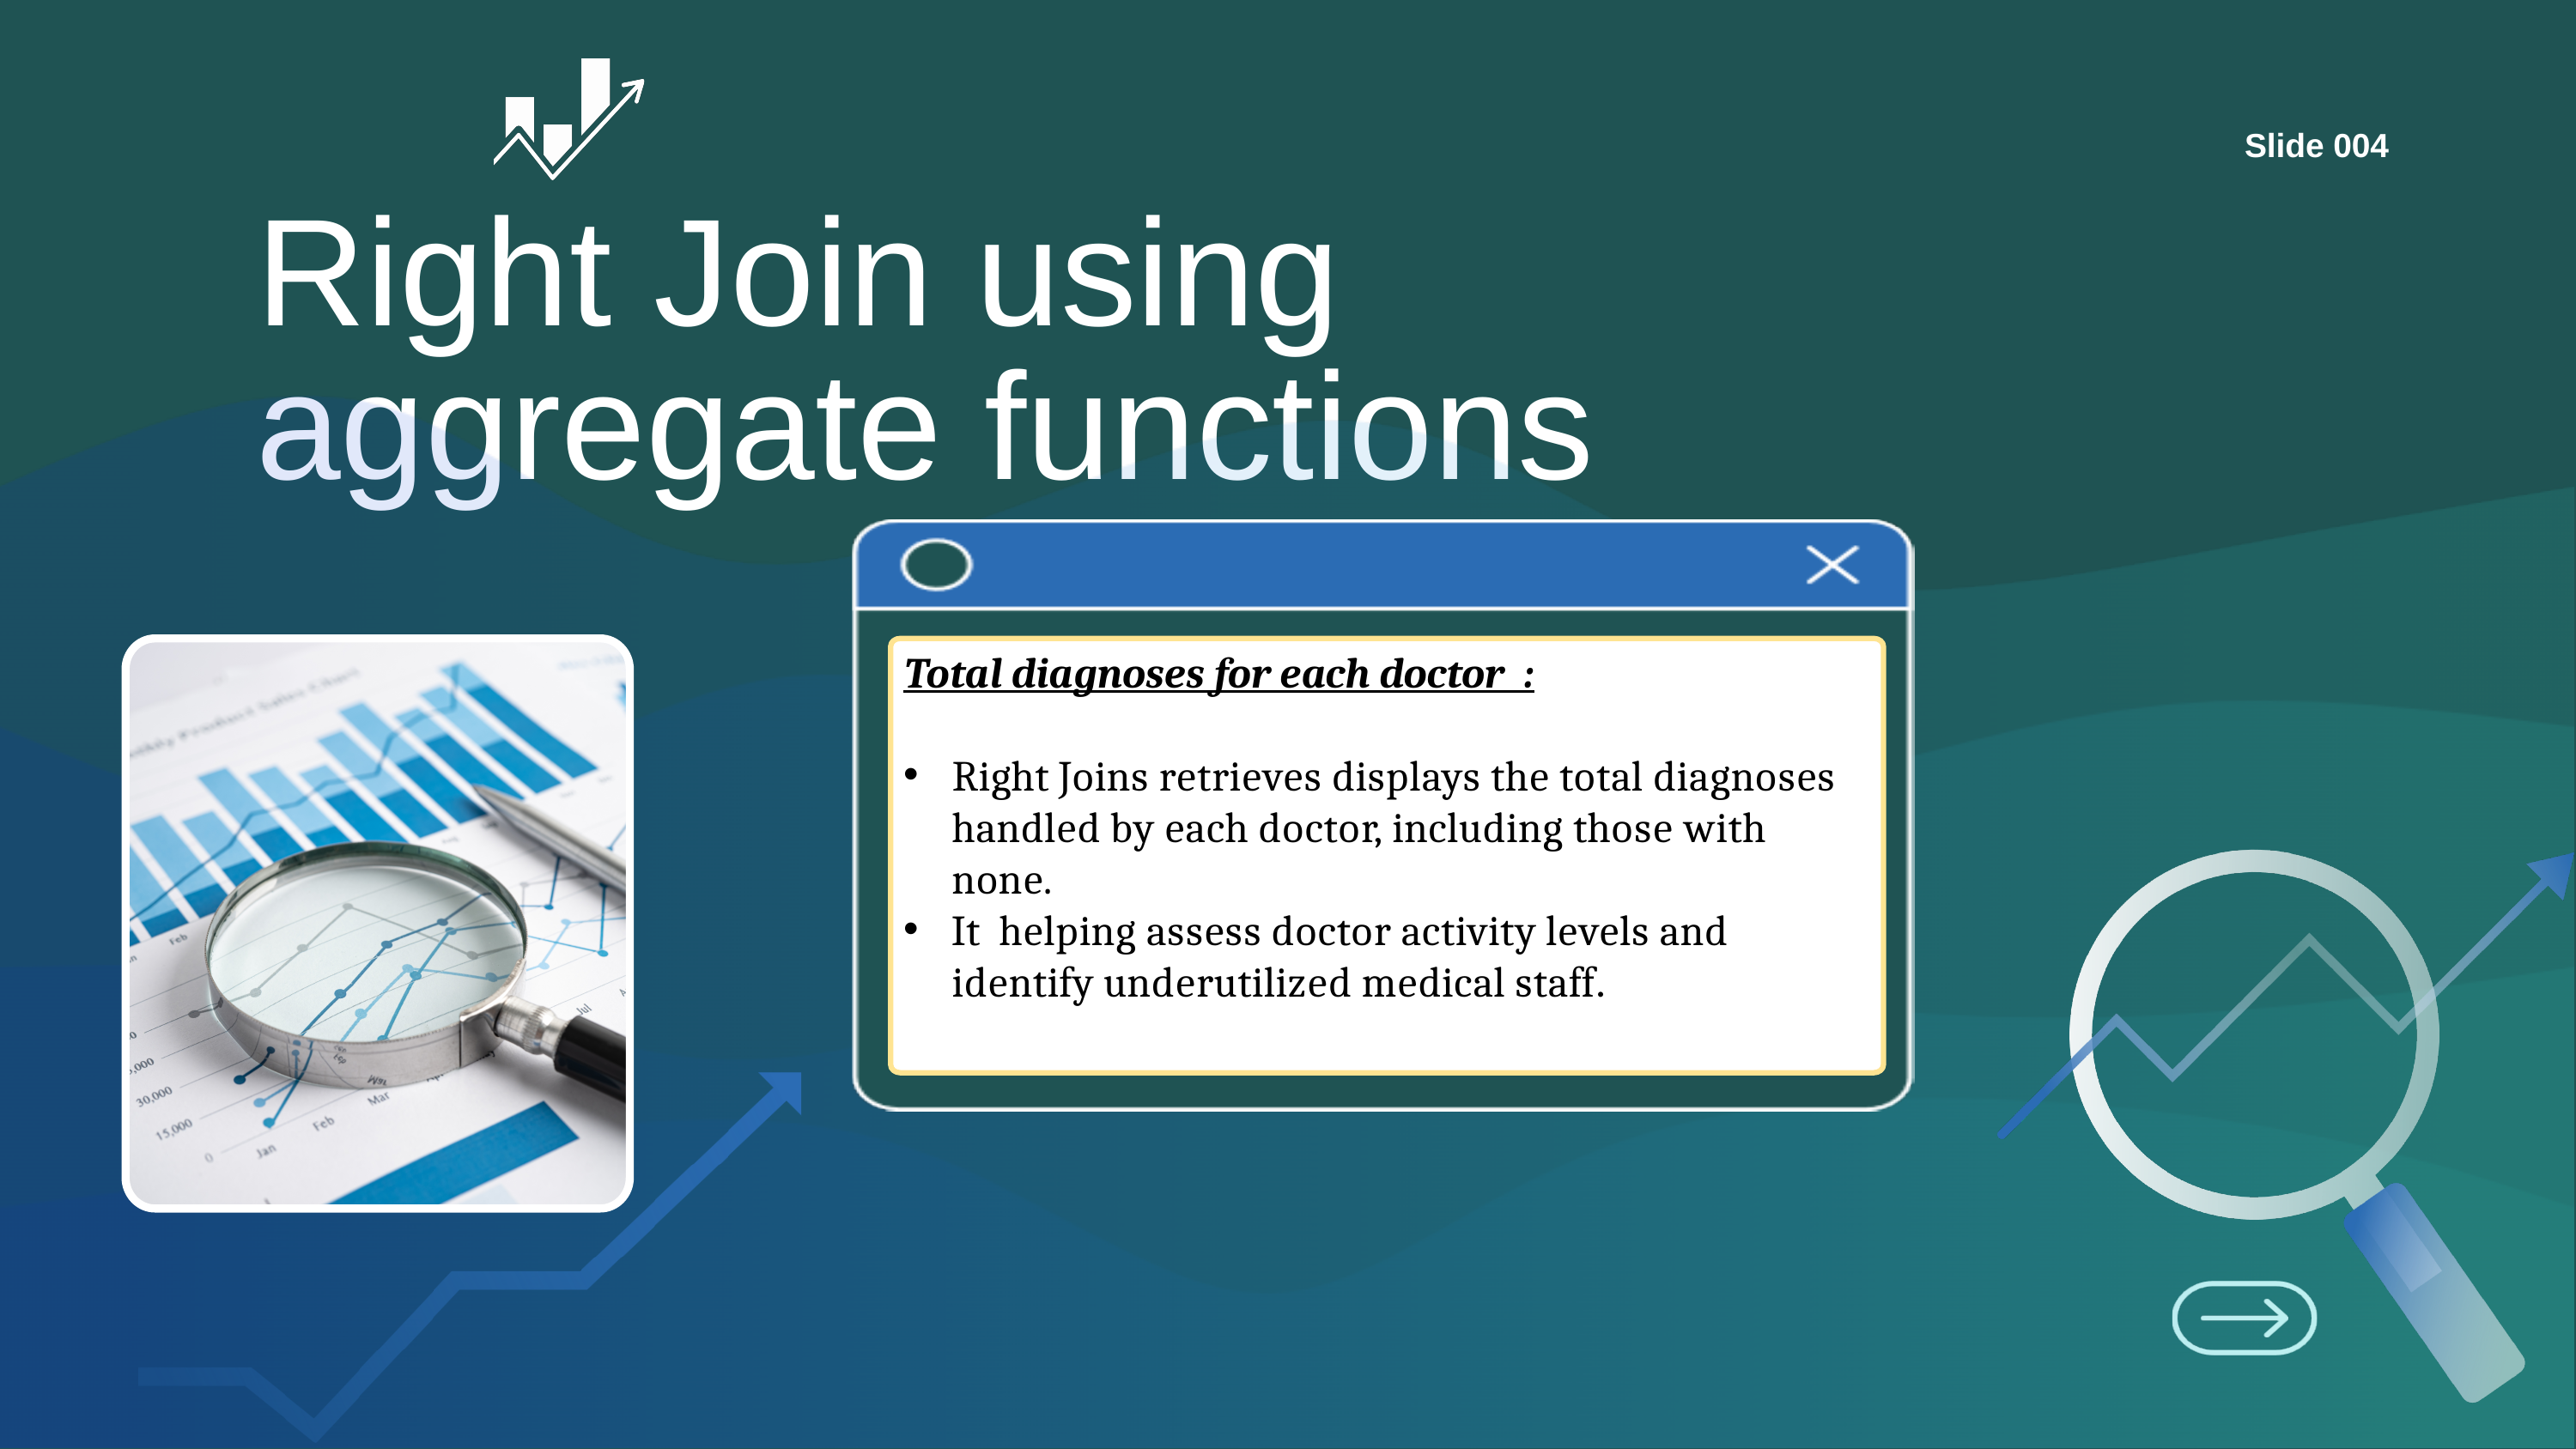

Slide 004
Right Join using aggregate functions

Total diagnoses for each doctor  :

Right Joins retrieves displays the total diagnoses handled by each doctor, including those with none.
It  helping assess doctor activity levels and identify underutilized medical staff.